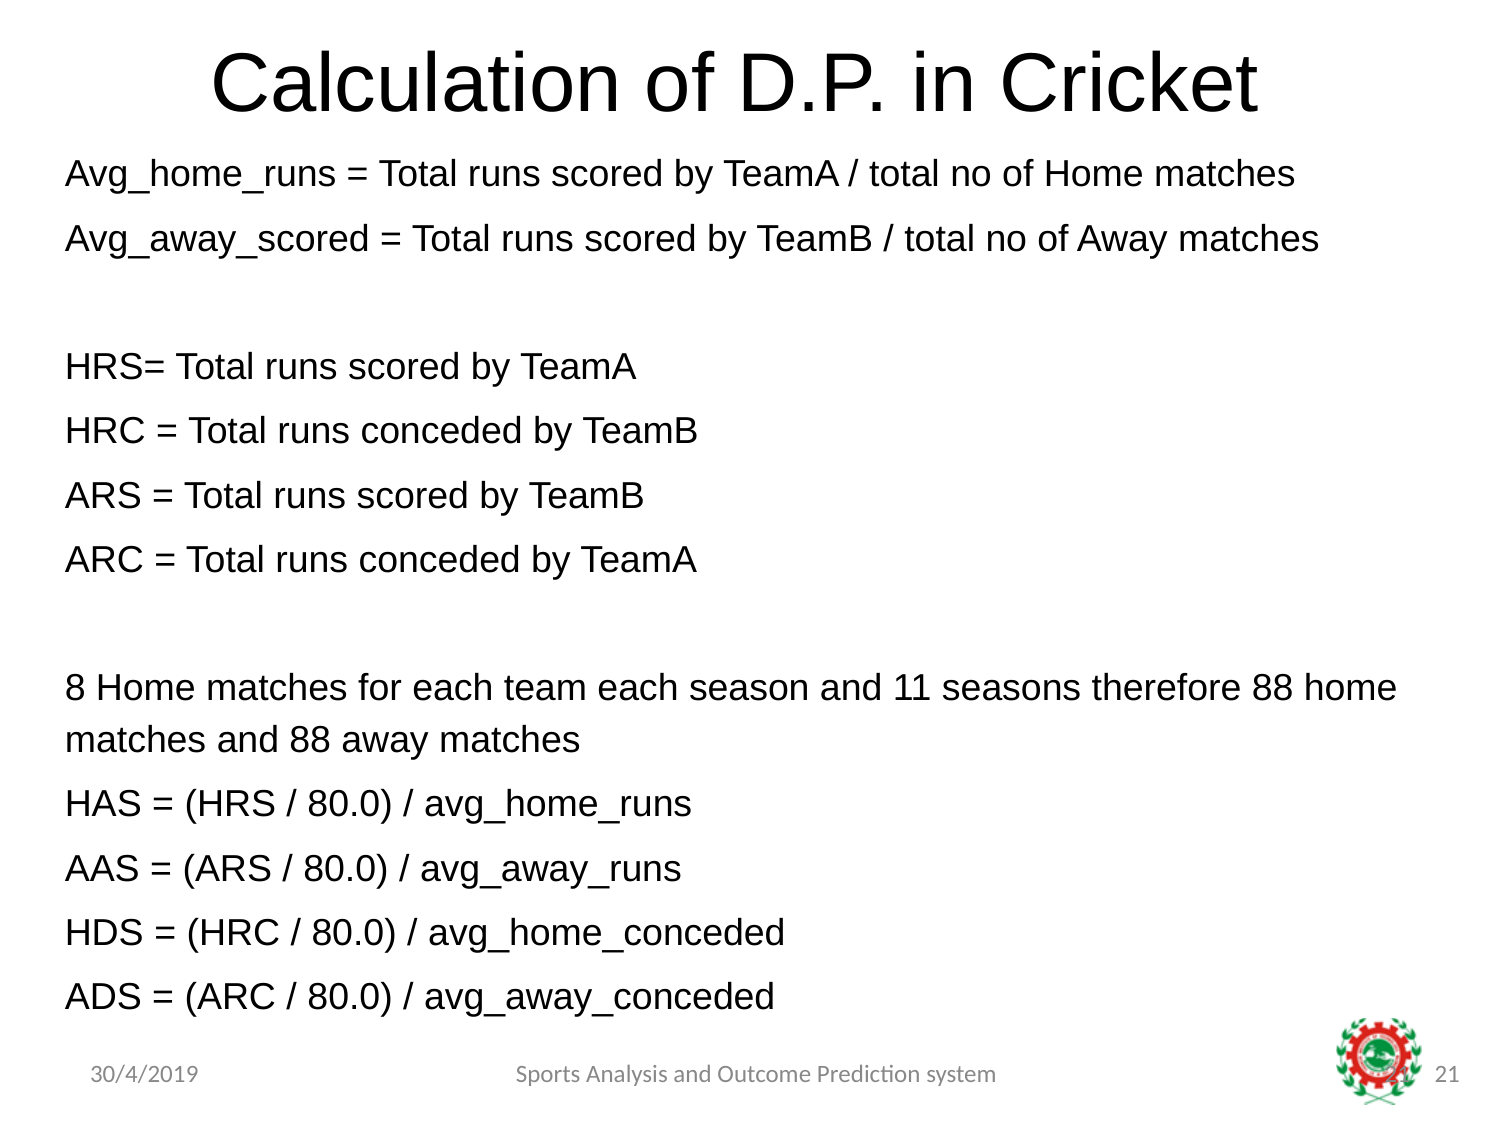

# Calculation of D.P. in Cricket
Avg_home_runs = Total runs scored by TeamA / total no of Home matches
Avg_away_scored = Total runs scored by TeamB / total no of Away matches

HRS= Total runs scored by TeamA
HRC = Total runs conceded by TeamB
ARS = Total runs scored by TeamB
ARC = Total runs conceded by TeamA

8 Home matches for each team each season and 11 seasons therefore 88 home matches and 88 away matches
HAS = (HRS / 80.0) / avg_home_runs
AAS = (ARS / 80.0) / avg_away_runs
HDS = (HRC / 80.0) / avg_home_conceded
ADS = (ARC / 80.0) / avg_away_conceded
30/4/2019
Sports Analysis and Outcome Prediction system
21
21